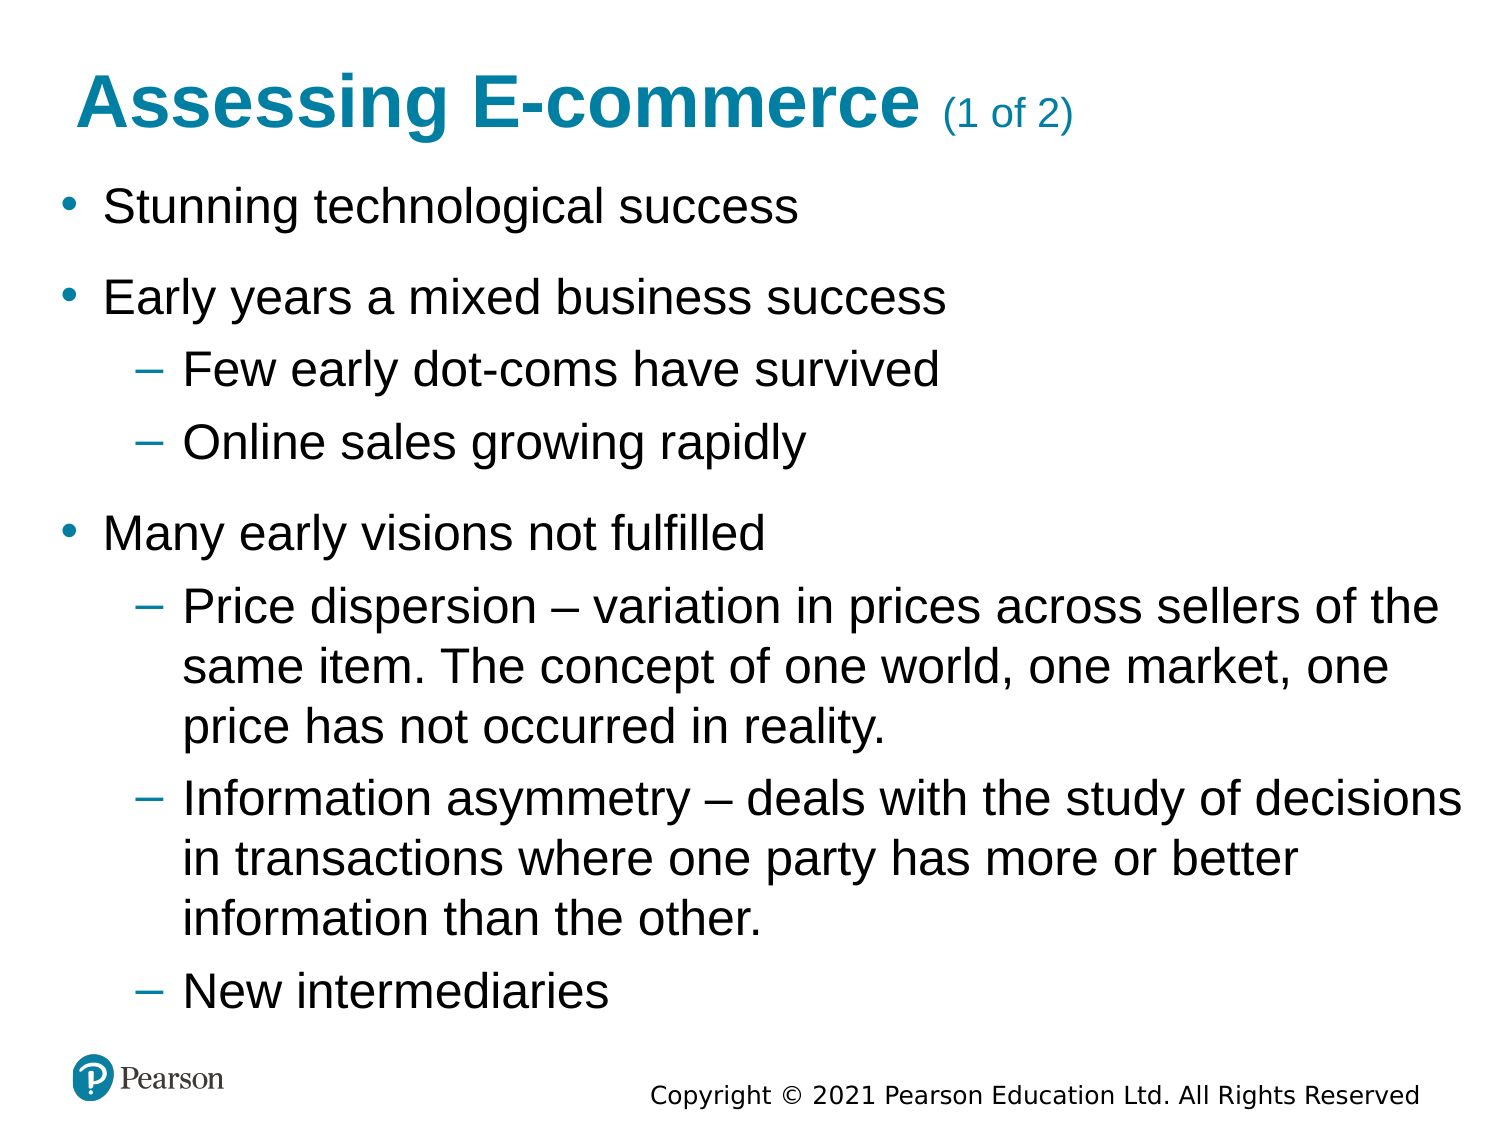

# Assessing E-commerce (1 of 2)
Stunning technological success
Early years a mixed business success
Few early dot-coms have survived
Online sales growing rapidly
Many early visions not fulfilled
Price dispersion – variation in prices across sellers of the same item. The concept of one world, one market, one price has not occurred in reality.
Information asymmetry – deals with the study of decisions in transactions where one party has more or better information than the other.
New intermediaries